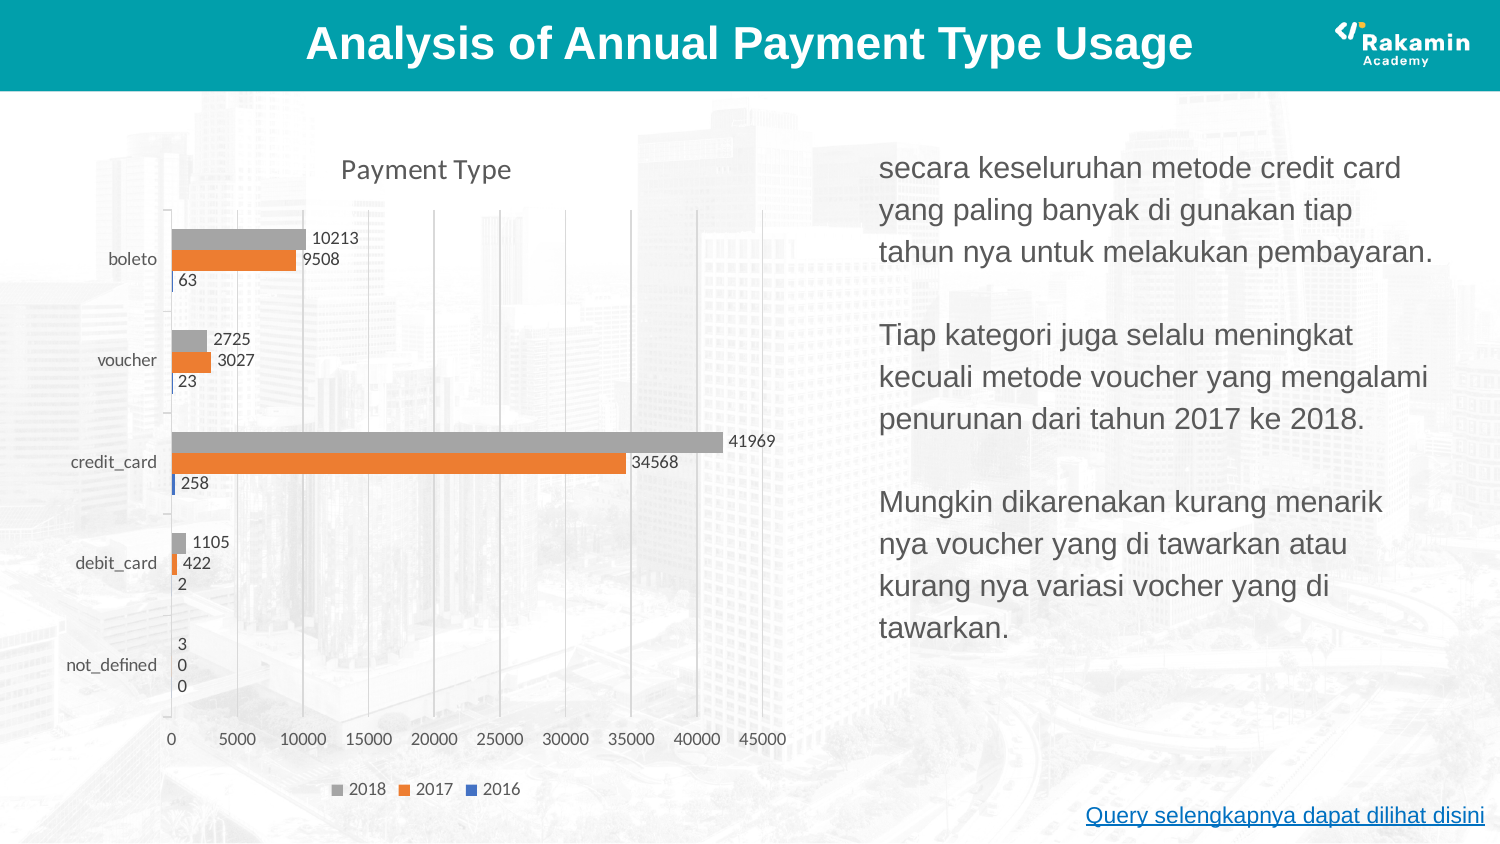

# Analysis of Annual Payment Type Usage

### Chart: Payment Type

| Category | 2016 | 2017 | 2018 |
|---|---|---|---|
| not_defined | 0.0 | 0.0 | 3.0 |
| debit_card | 2.0 | 422.0 | 1105.0 |
| credit_card | 258.0 | 34568.0 | 41969.0 |
| voucher | 23.0 | 3027.0 | 2725.0 |
| boleto | 63.0 | 9508.0 | 10213.0 |
secara keseluruhan metode credit card yang paling banyak di gunakan tiap tahun nya untuk melakukan pembayaran.

Tiap kategori juga selalu meningkat kecuali metode voucher yang mengalami penurunan dari tahun 2017 ke 2018.

Mungkin dikarenakan kurang menarik nya voucher yang di tawarkan atau kurang nya variasi vocher yang di tawarkan.

Query selengkapnya dapat dilihat disini